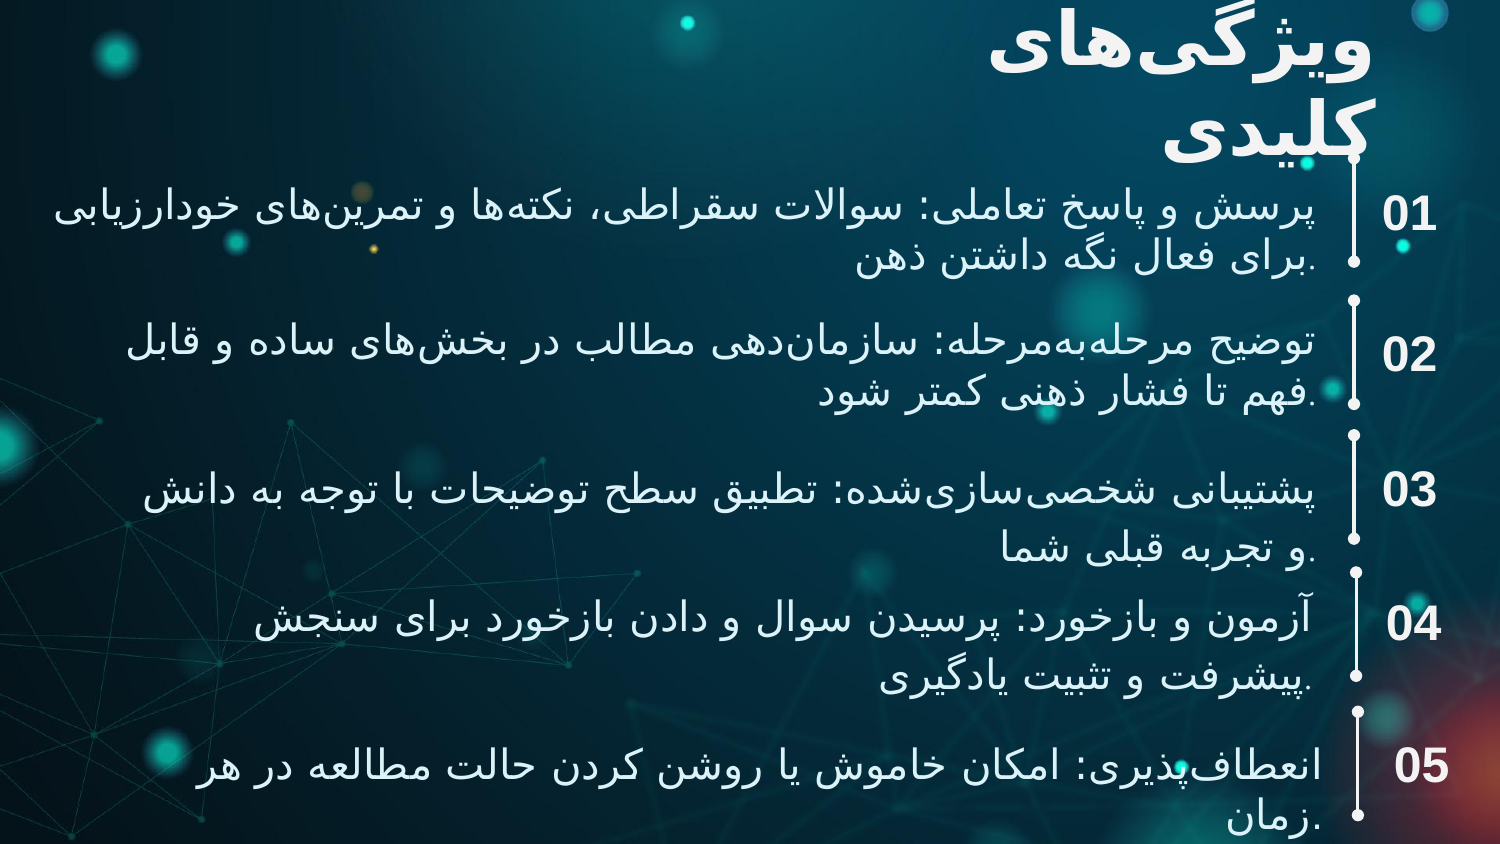

ویژگی‌های کلیدی
پرسش و پاسخ تعاملی: سوالات سقراطی، نکته‌ها و تمرین‌های خودارزیابی برای فعال نگه داشتن ذهن.
01
توضیح مرحله‌به‌مرحله: سازمان‌دهی مطالب در بخش‌های ساده و قابل فهم تا فشار ذهنی کمتر شود.
02
پشتیبانی شخصی‌سازی‌شده: تطبیق سطح توضیحات با توجه به دانش و تجربه قبلی شما.
03
آزمون و بازخورد: پرسیدن سوال و دادن بازخورد برای سنجش پیشرفت و تثبیت یادگیری.
04
05
انعطاف‌پذیری: امکان خاموش یا روشن کردن حالت مطالعه در هر زمان.